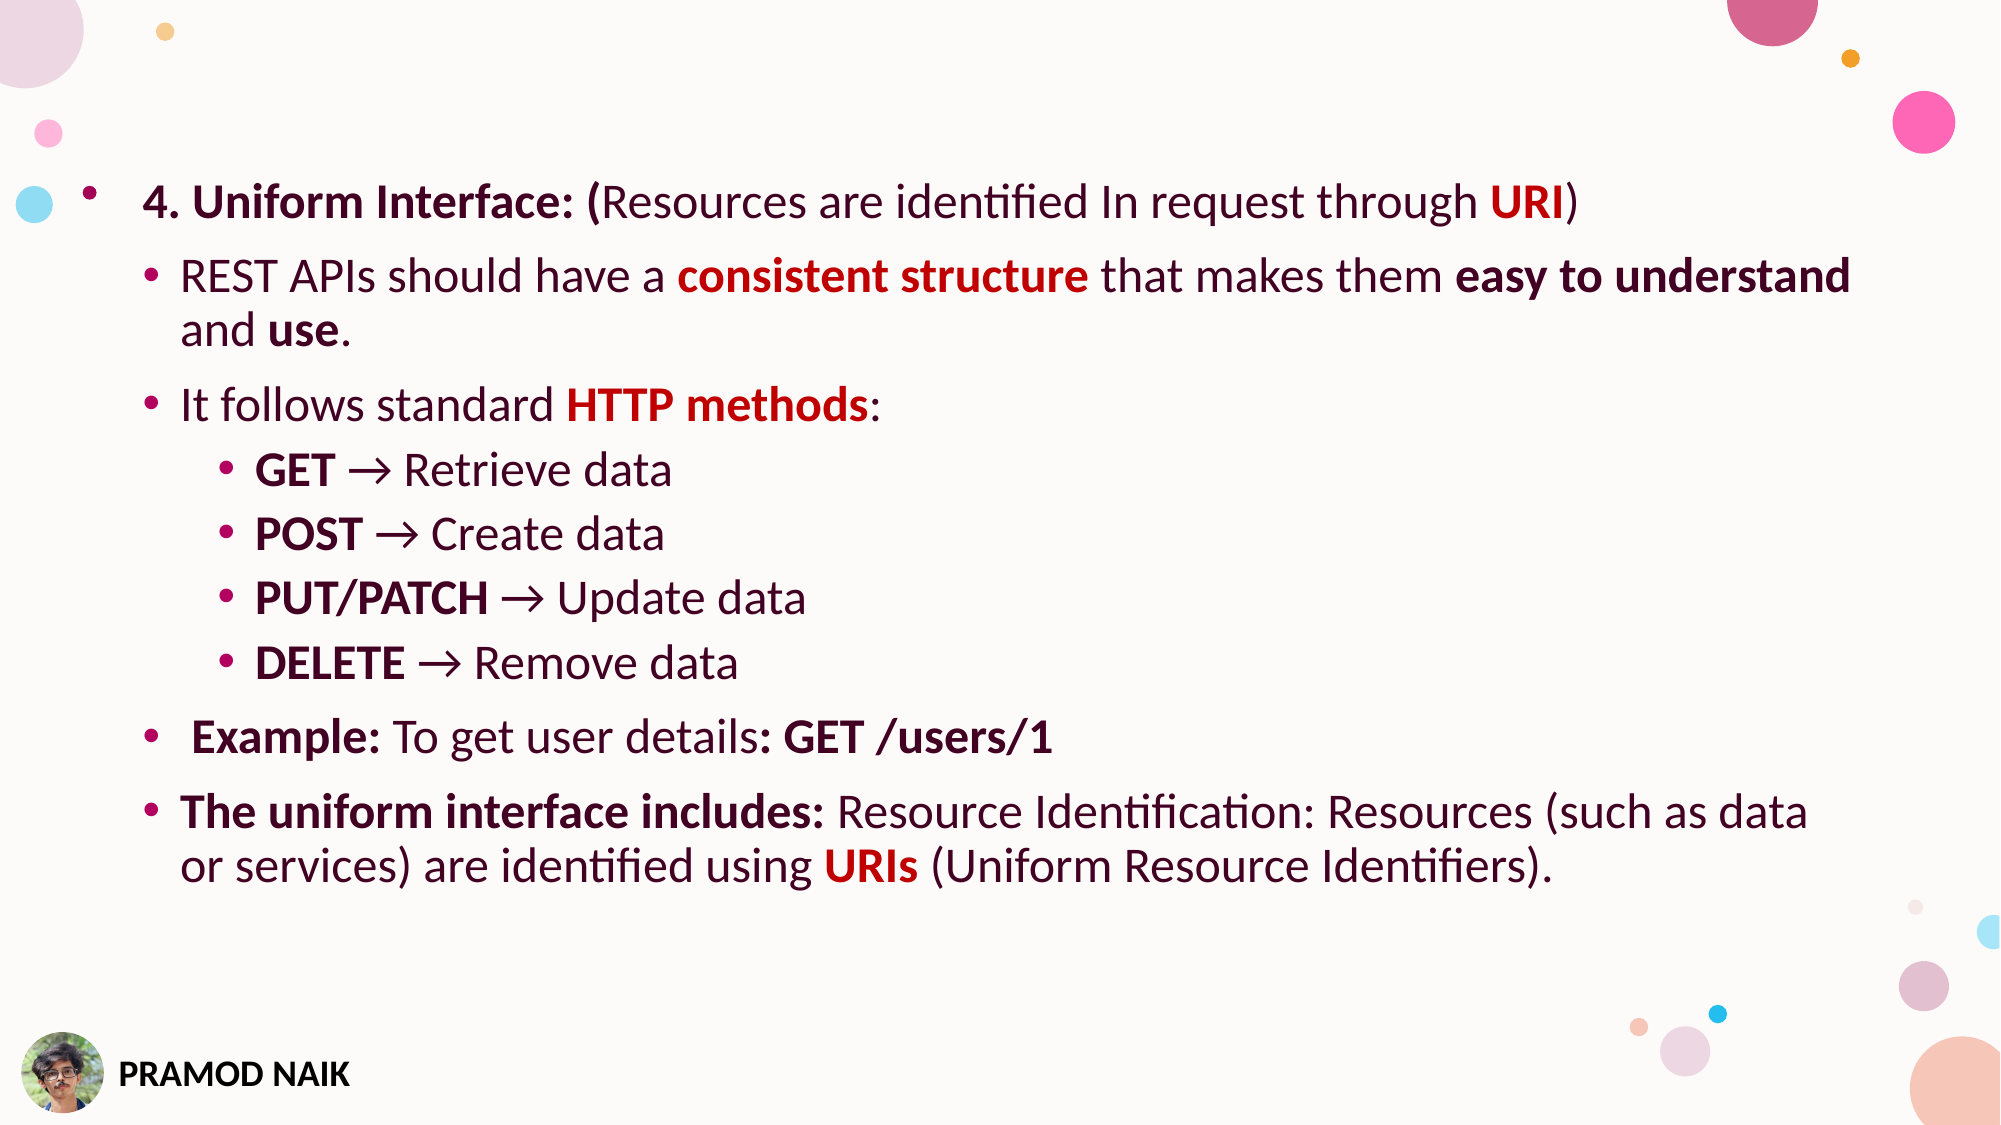

4. Uniform Interface: (Resources are identified In request through URI)
REST APIs should have a consistent structure that makes them easy to understand and use.
It follows standard HTTP methods:
GET → Retrieve data
POST → Create data
PUT/PATCH → Update data
DELETE → Remove data
 Example: To get user details: GET /users/1
The uniform interface includes: Resource Identification: Resources (such as data or services) are identified using URIs (Uniform Resource Identifiers).